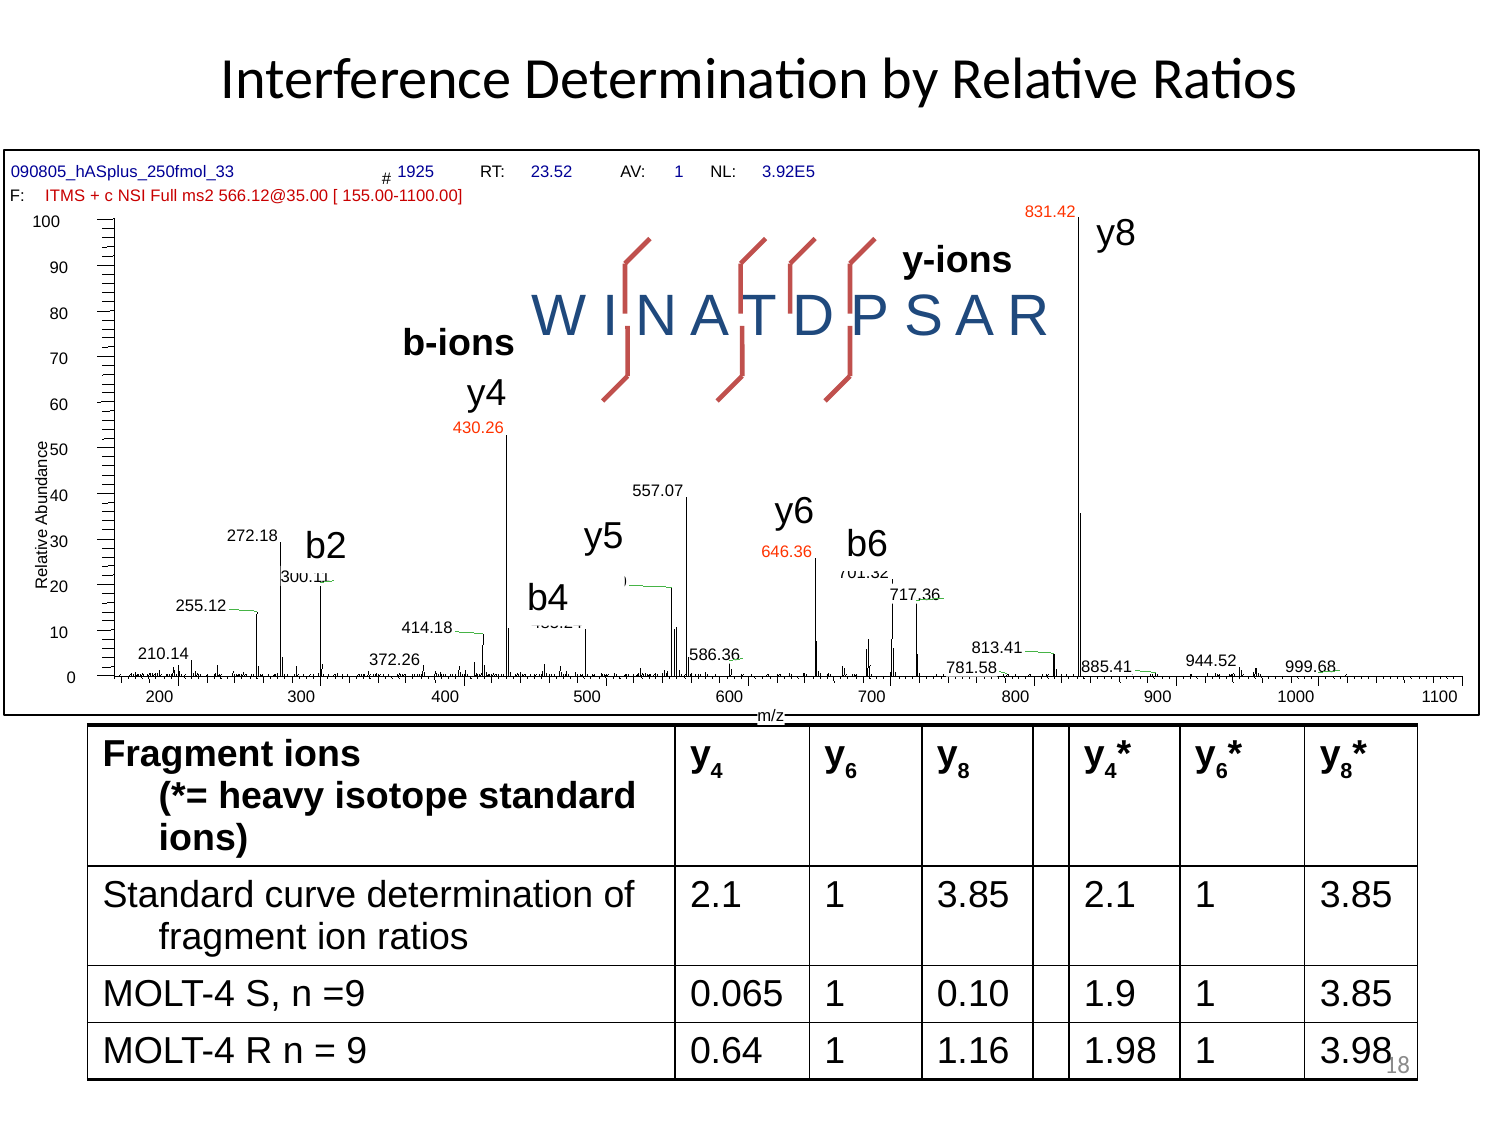

# Interference Determination by Relative Ratios

090805_hASplus_250fmol_33

1925
RT:
23.52
AV:
1
NL:
3.92E5
#
F:
ITMS + c NSI Full ms2 566.12@35.00 [ 155.00-1100.00]

200
300
400
831.42

430.26

557.07

272.18
646.36

701.32
300.11

y8
100

90

80

70

60

50

40

Relative Abundance

30

20

10

0

500
600
700
800
900
1000
1100
m/z
W I N A T D P S A R

y-ions

b-ions

y4
y6
y5
b6
b2
b4
545.30

717.36

255.12

485.24
414.18

813.41
210.14
586.36
372.26
944.52

885.41
999.68
781.58

| Fragment ions (\*= heavy isotope standard ions) | y4 | y6 | y8 |  | y4\* | y6\* | y8\* |
| --- | --- | --- | --- | --- | --- | --- | --- |
| Standard curve determination of fragment ion ratios | 2.1 | 1 | 3.85 |  | 2.1 | 1 | 3.85 |
| MOLT-4 S, n =9 | 0.065 | 1 | 0.10 |  | 1.9 | 1 | 3.85 |
| MOLT-4 R n = 9 | 0.64 | 1 | 1.16 |  | 1.98 | 1 | 3.98 |
18